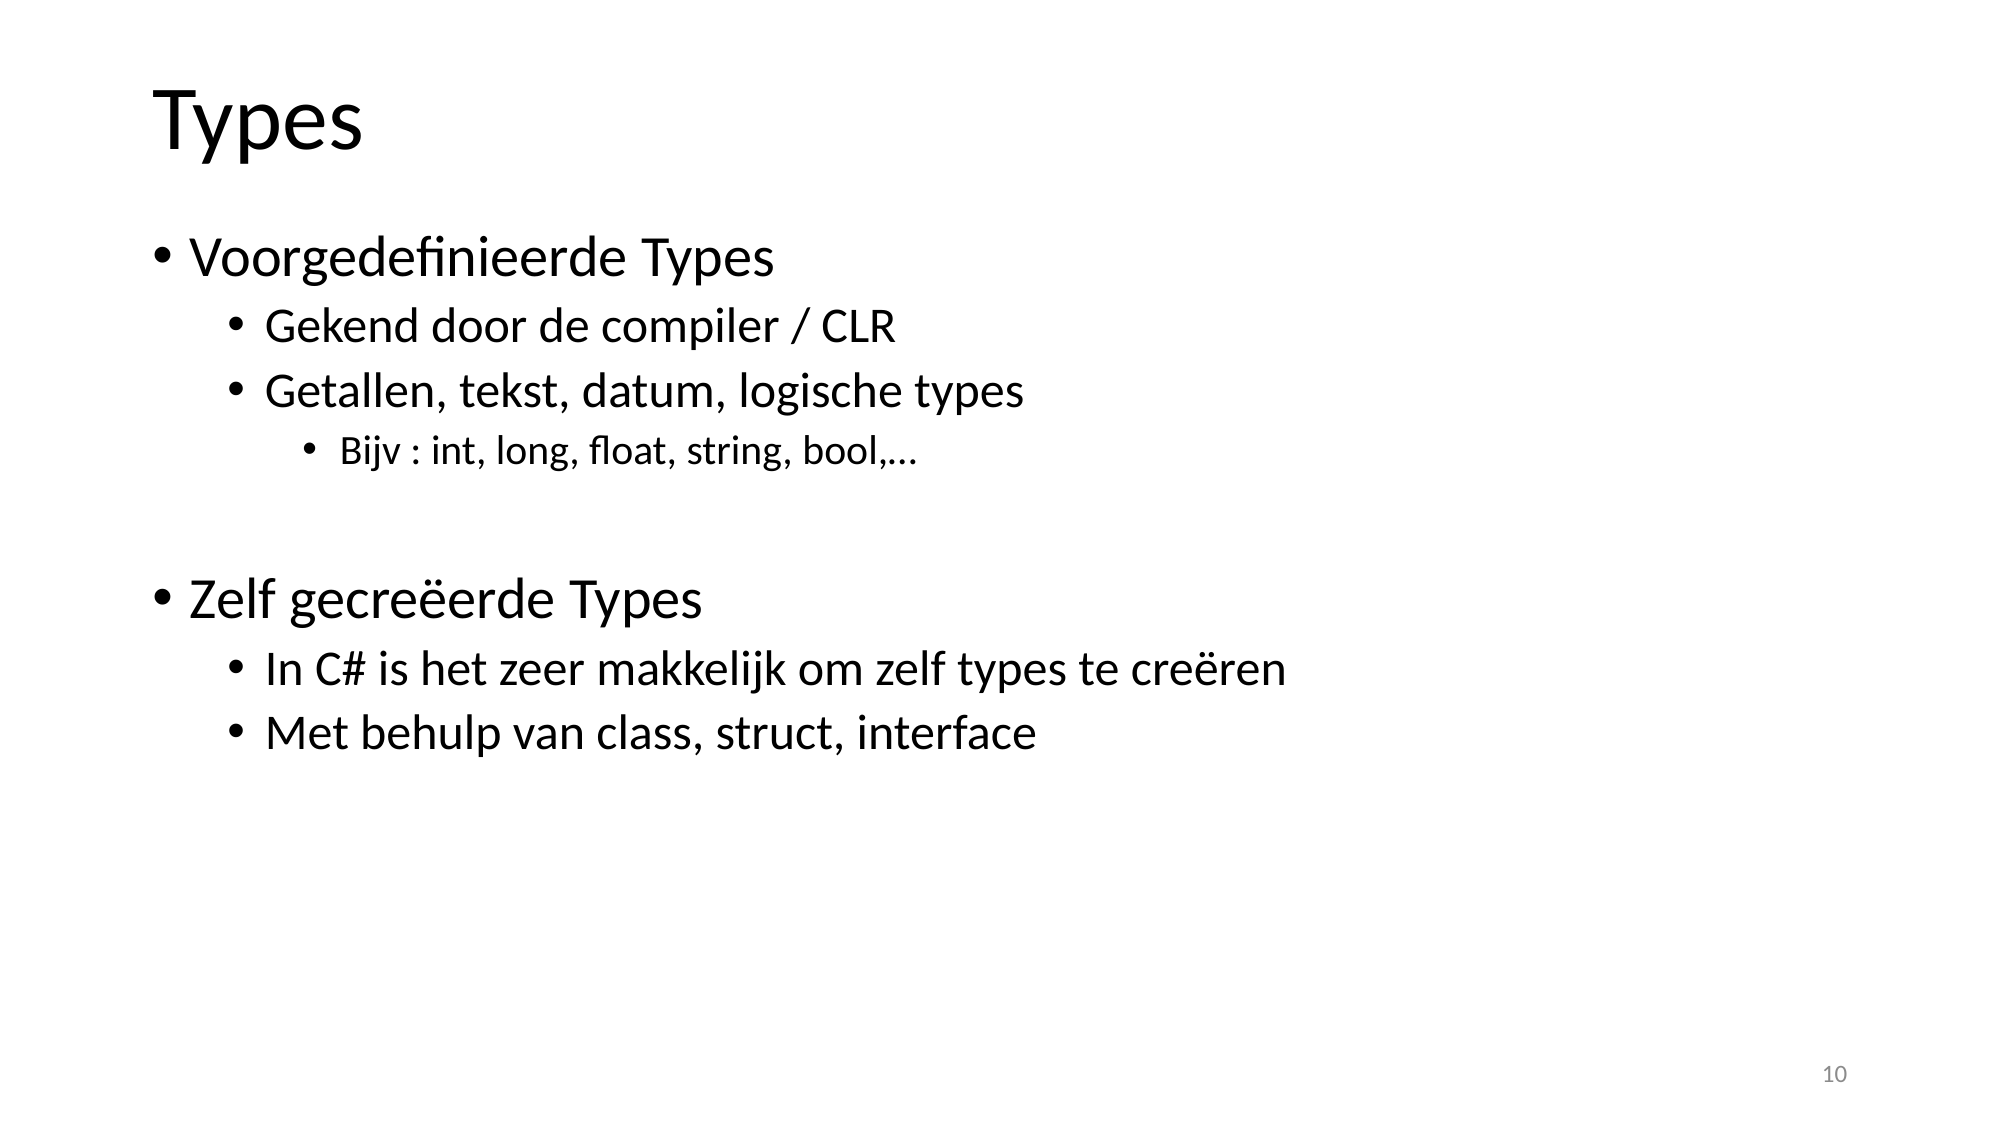

# Types
Voorgedefinieerde Types
Gekend door de compiler / CLR
Getallen, tekst, datum, logische types
Bijv : int, long, float, string, bool,…

Zelf gecreëerde Types
In C# is het zeer makkelijk om zelf types te creëren
Met behulp van class, struct, interface
10